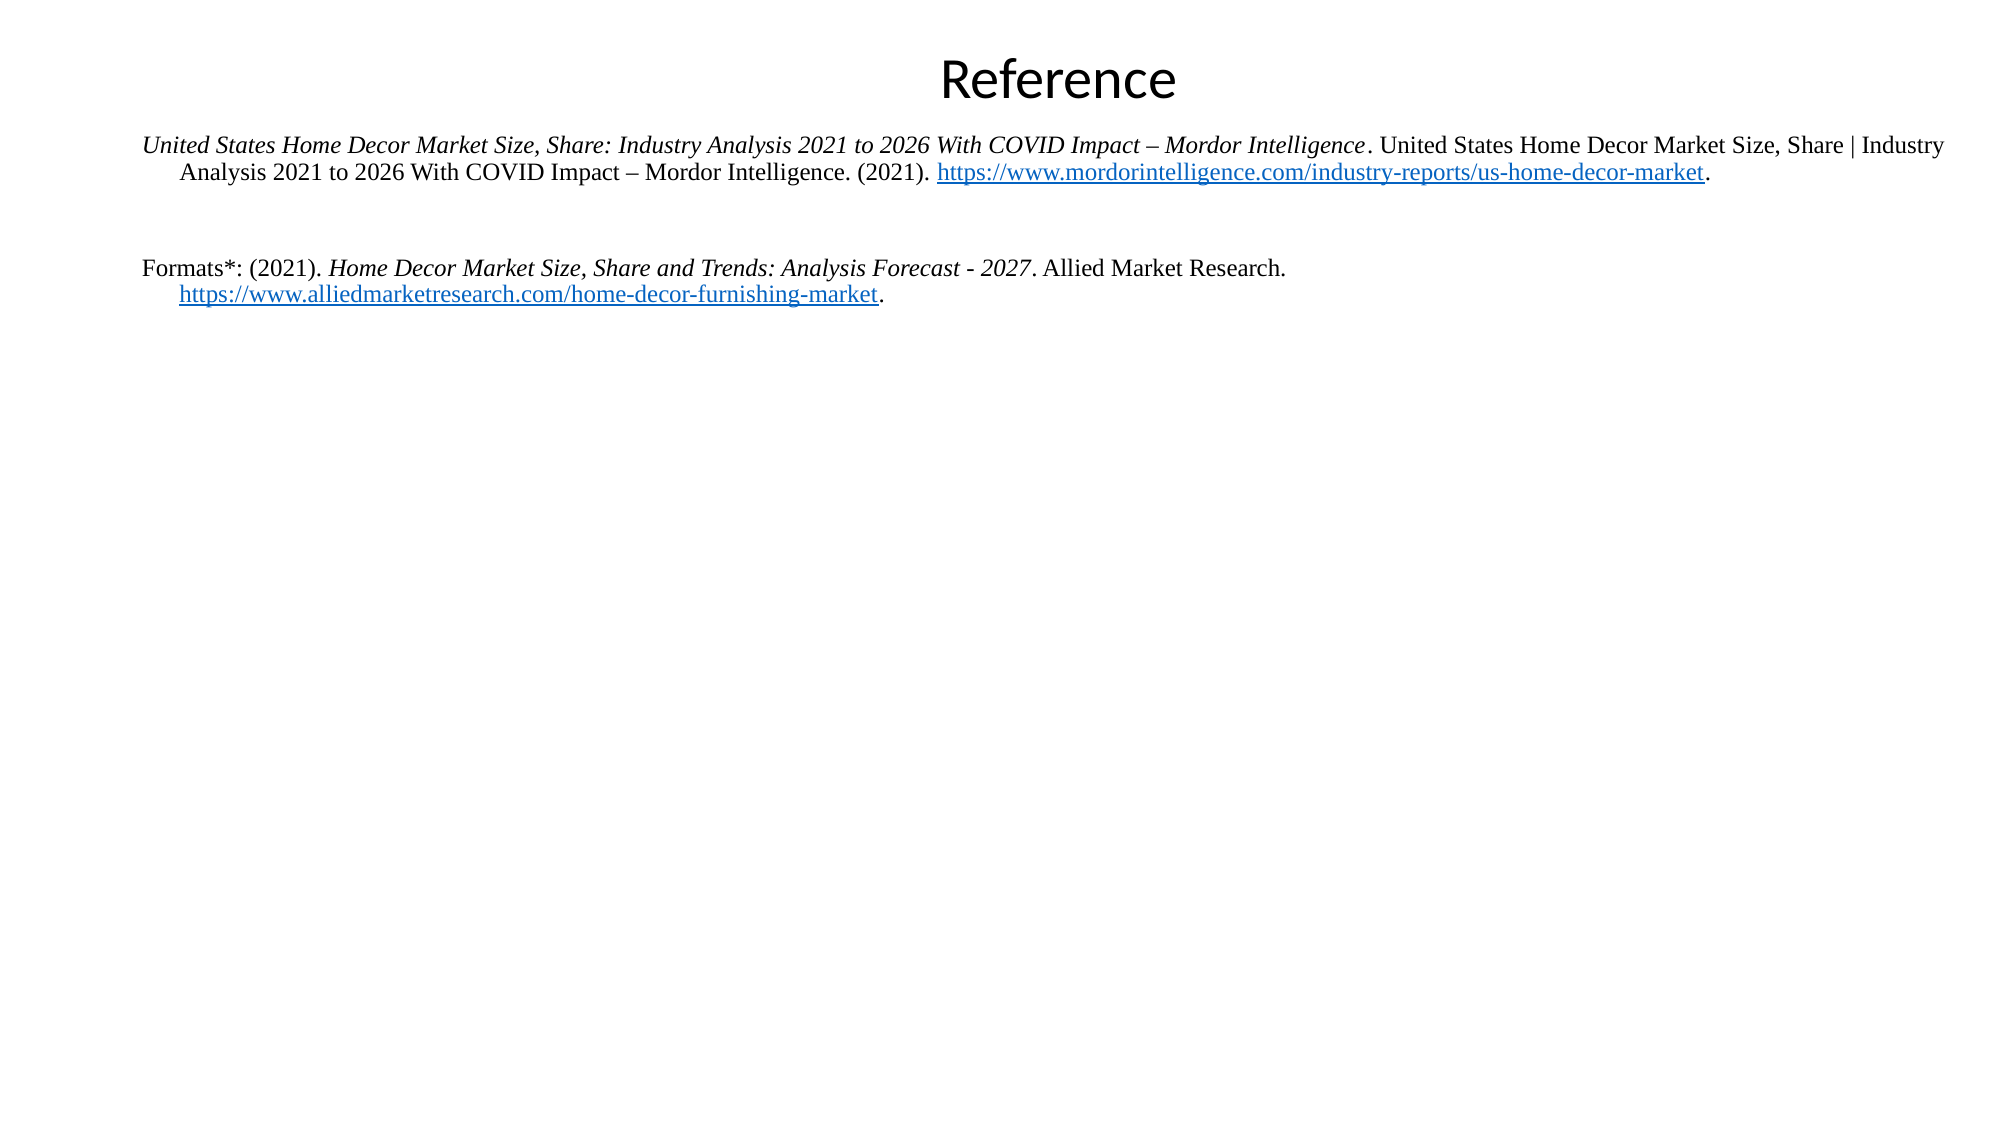

Reference
United States Home Decor Market Size, Share: Industry Analysis 2021 to 2026 With COVID Impact – Mordor Intelligence. United States Home Decor Market Size, Share | Industry Analysis 2021 to 2026 With COVID Impact – Mordor Intelligence. (2021). https://www.mordorintelligence.com/industry-reports/us-home-decor-market.

Formats*: (2021). Home Decor Market Size, Share and Trends: Analysis Forecast - 2027. Allied Market Research. https://www.alliedmarketresearch.com/home-decor-furnishing-market.

#